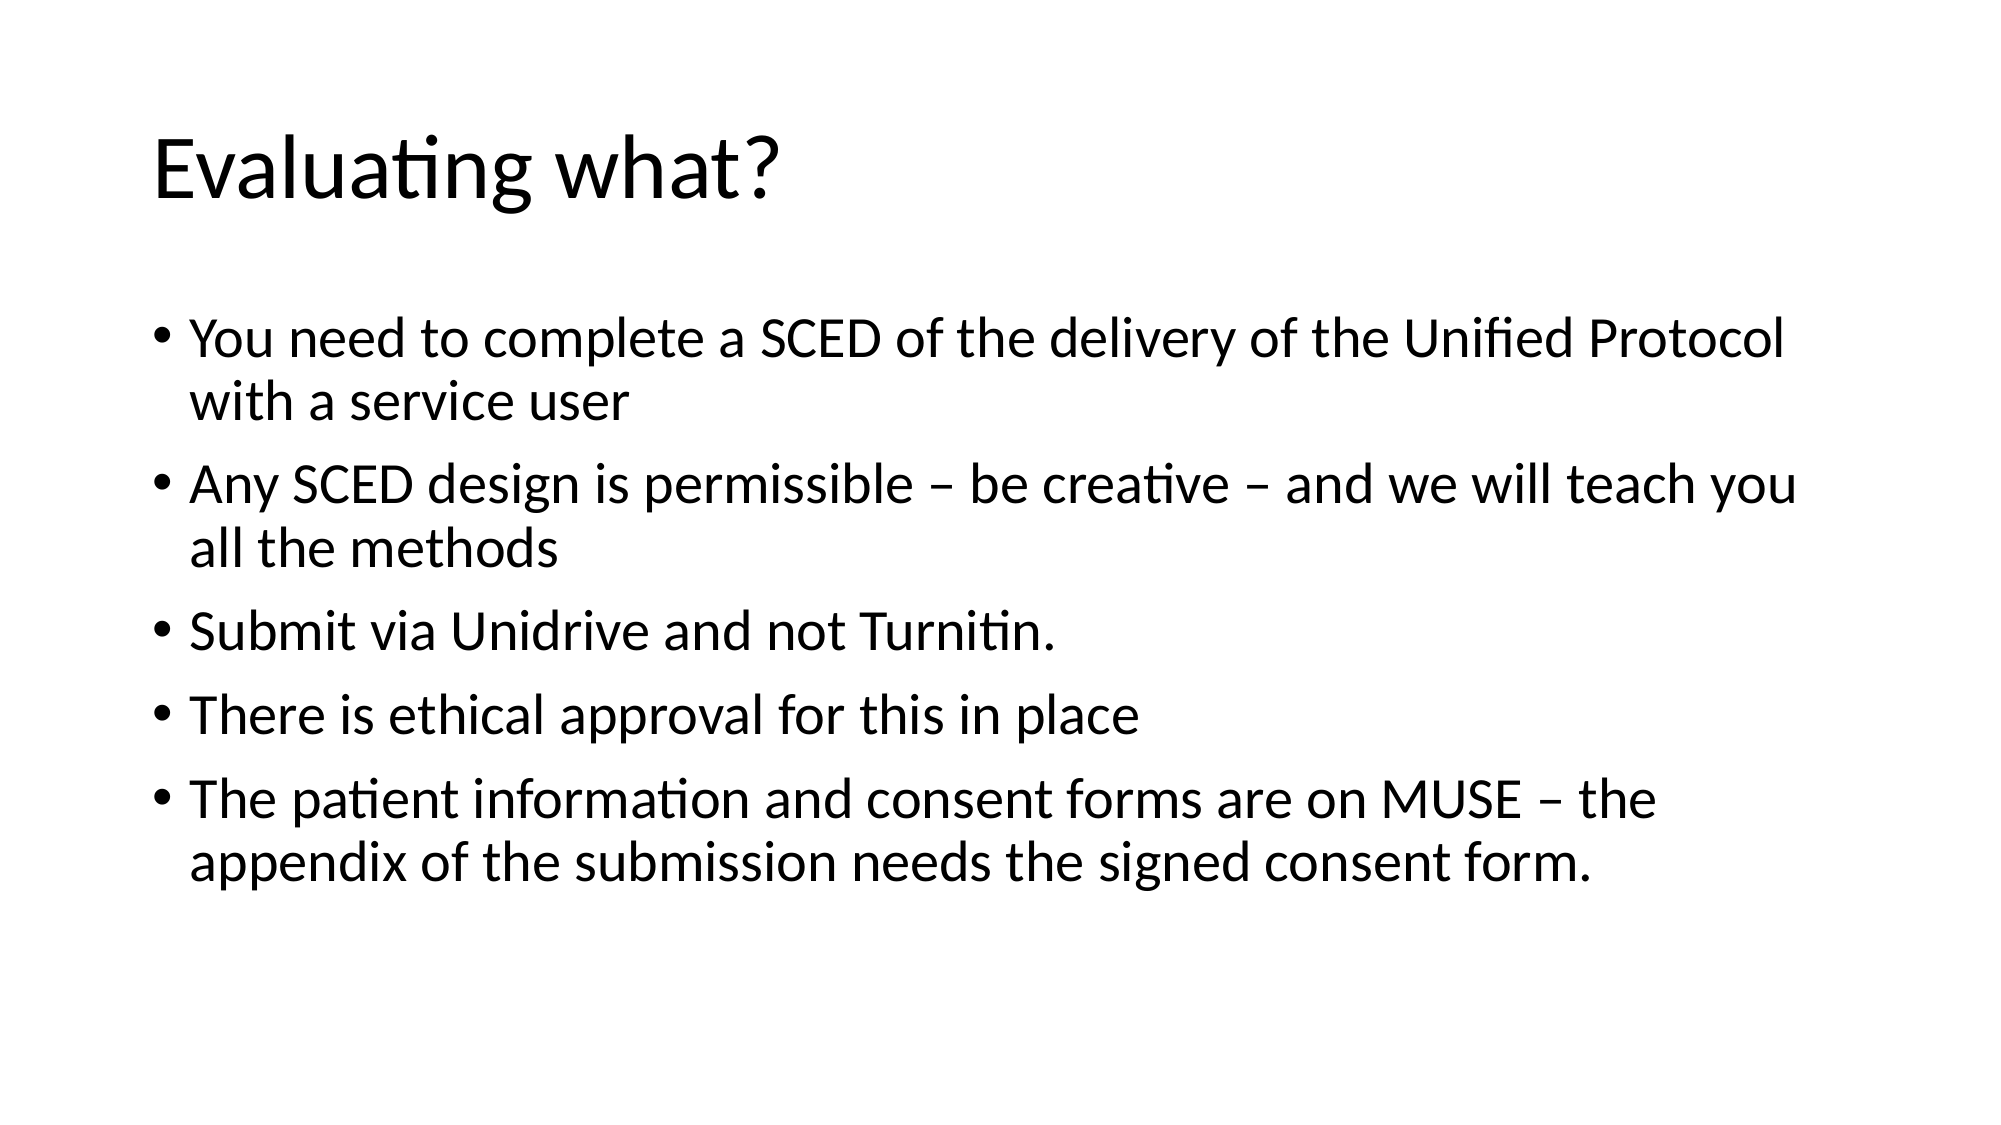

# Evaluating what?
You need to complete a SCED of the delivery of the Unified Protocol with a service user
Any SCED design is permissible – be creative – and we will teach you all the methods
Submit via Unidrive and not Turnitin.
There is ethical approval for this in place
The patient information and consent forms are on MUSE – the appendix of the submission needs the signed consent form.